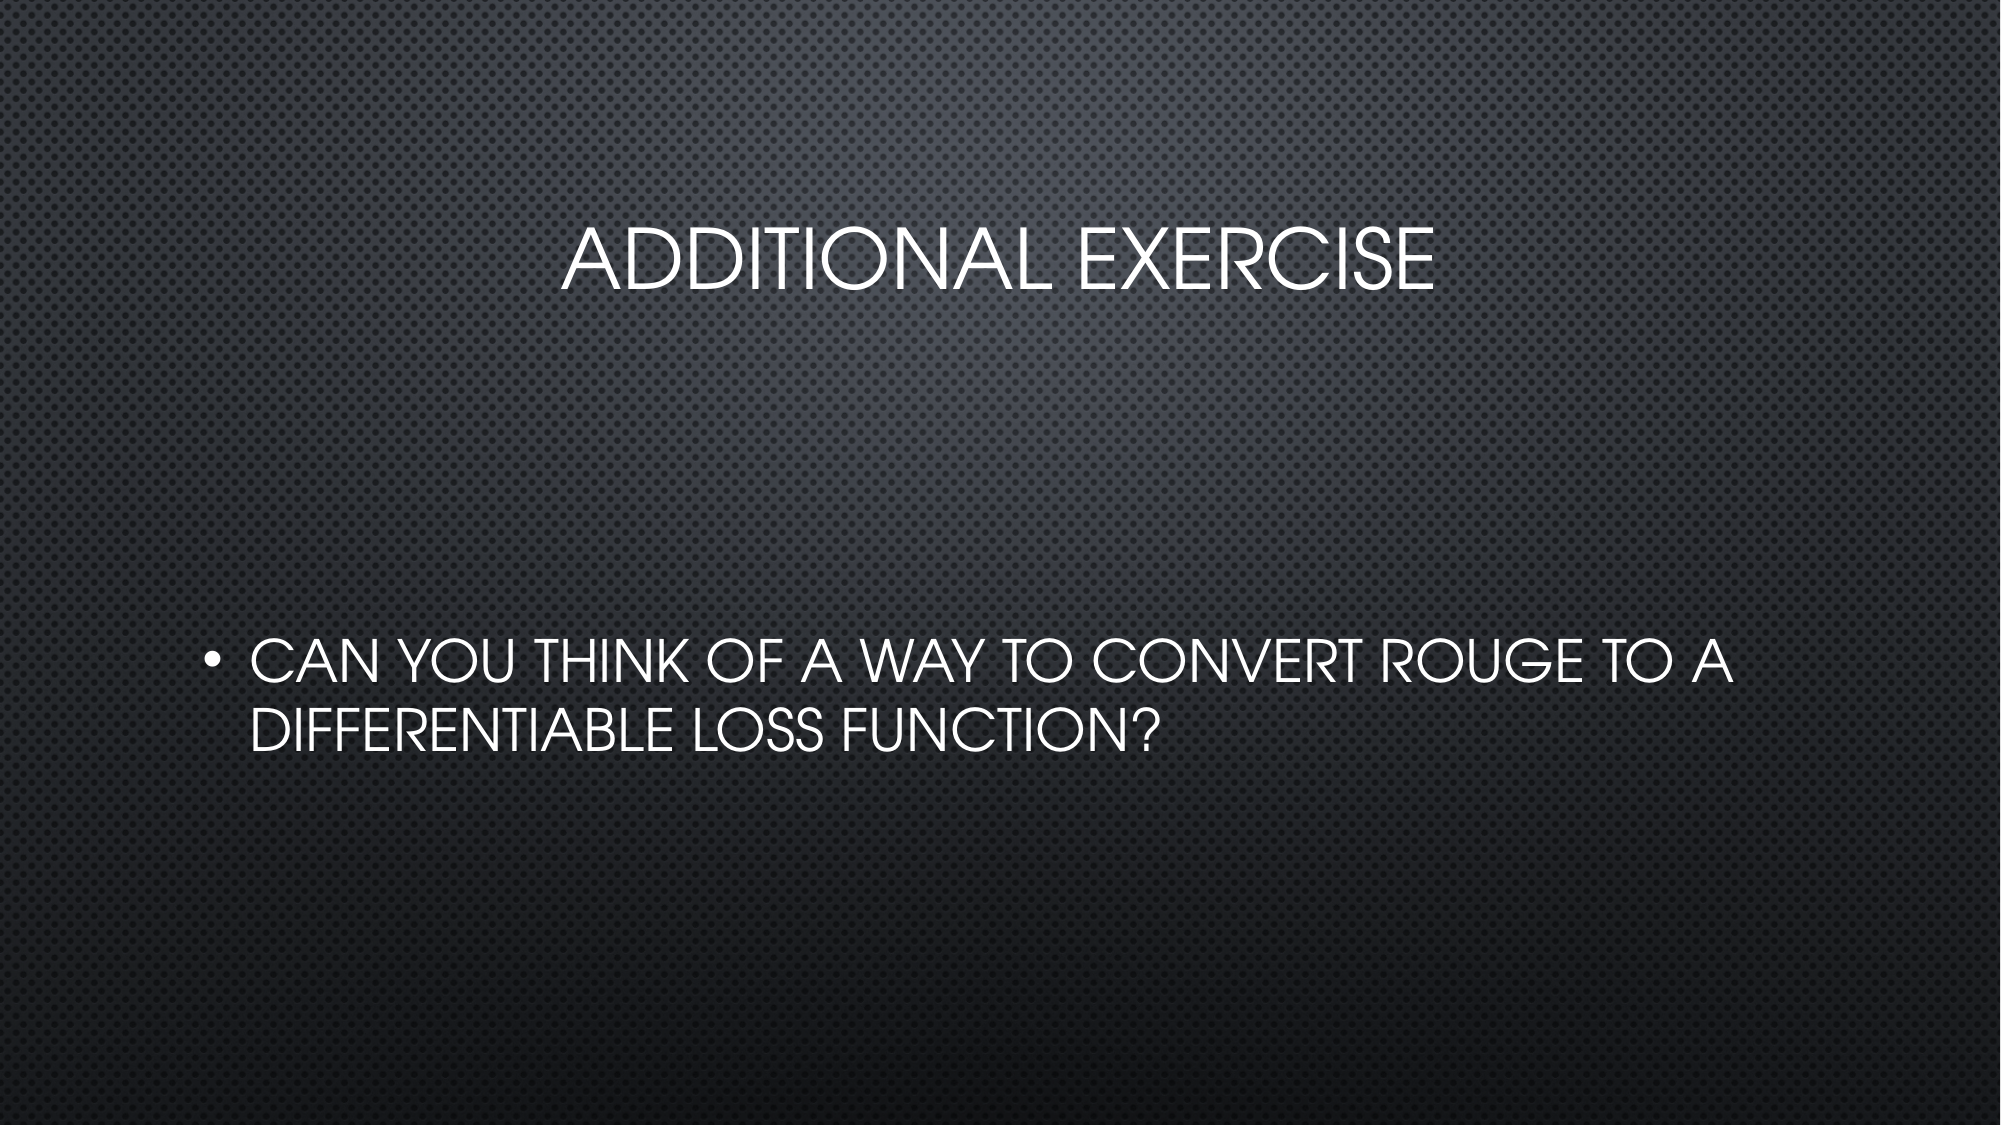

# Additional Exercise
Can you think of a way to convert rouge to a differentiable loss function?